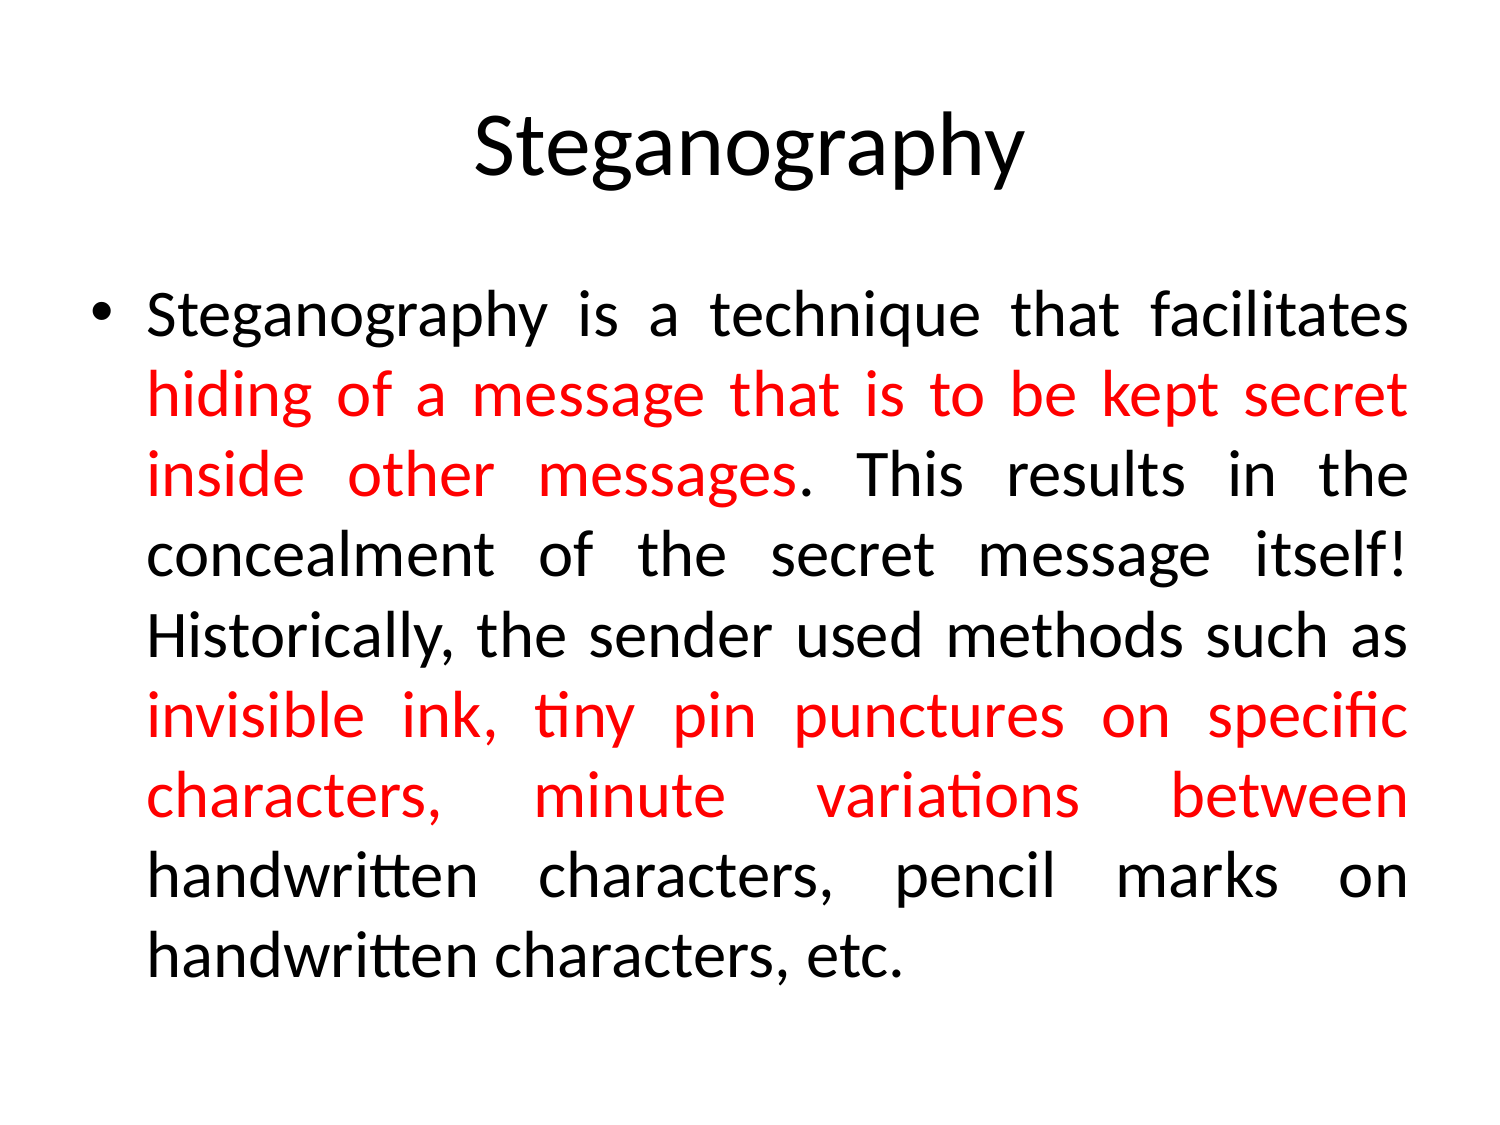

# Steganography
Steganography is a technique that facilitates hiding of a message that is to be kept secret inside other messages. This results in the concealment of the secret message itself! Historically, the sender used methods such as invisible ink, tiny pin punctures on specific characters, minute variations between handwritten characters, pencil marks on handwritten characters, etc.